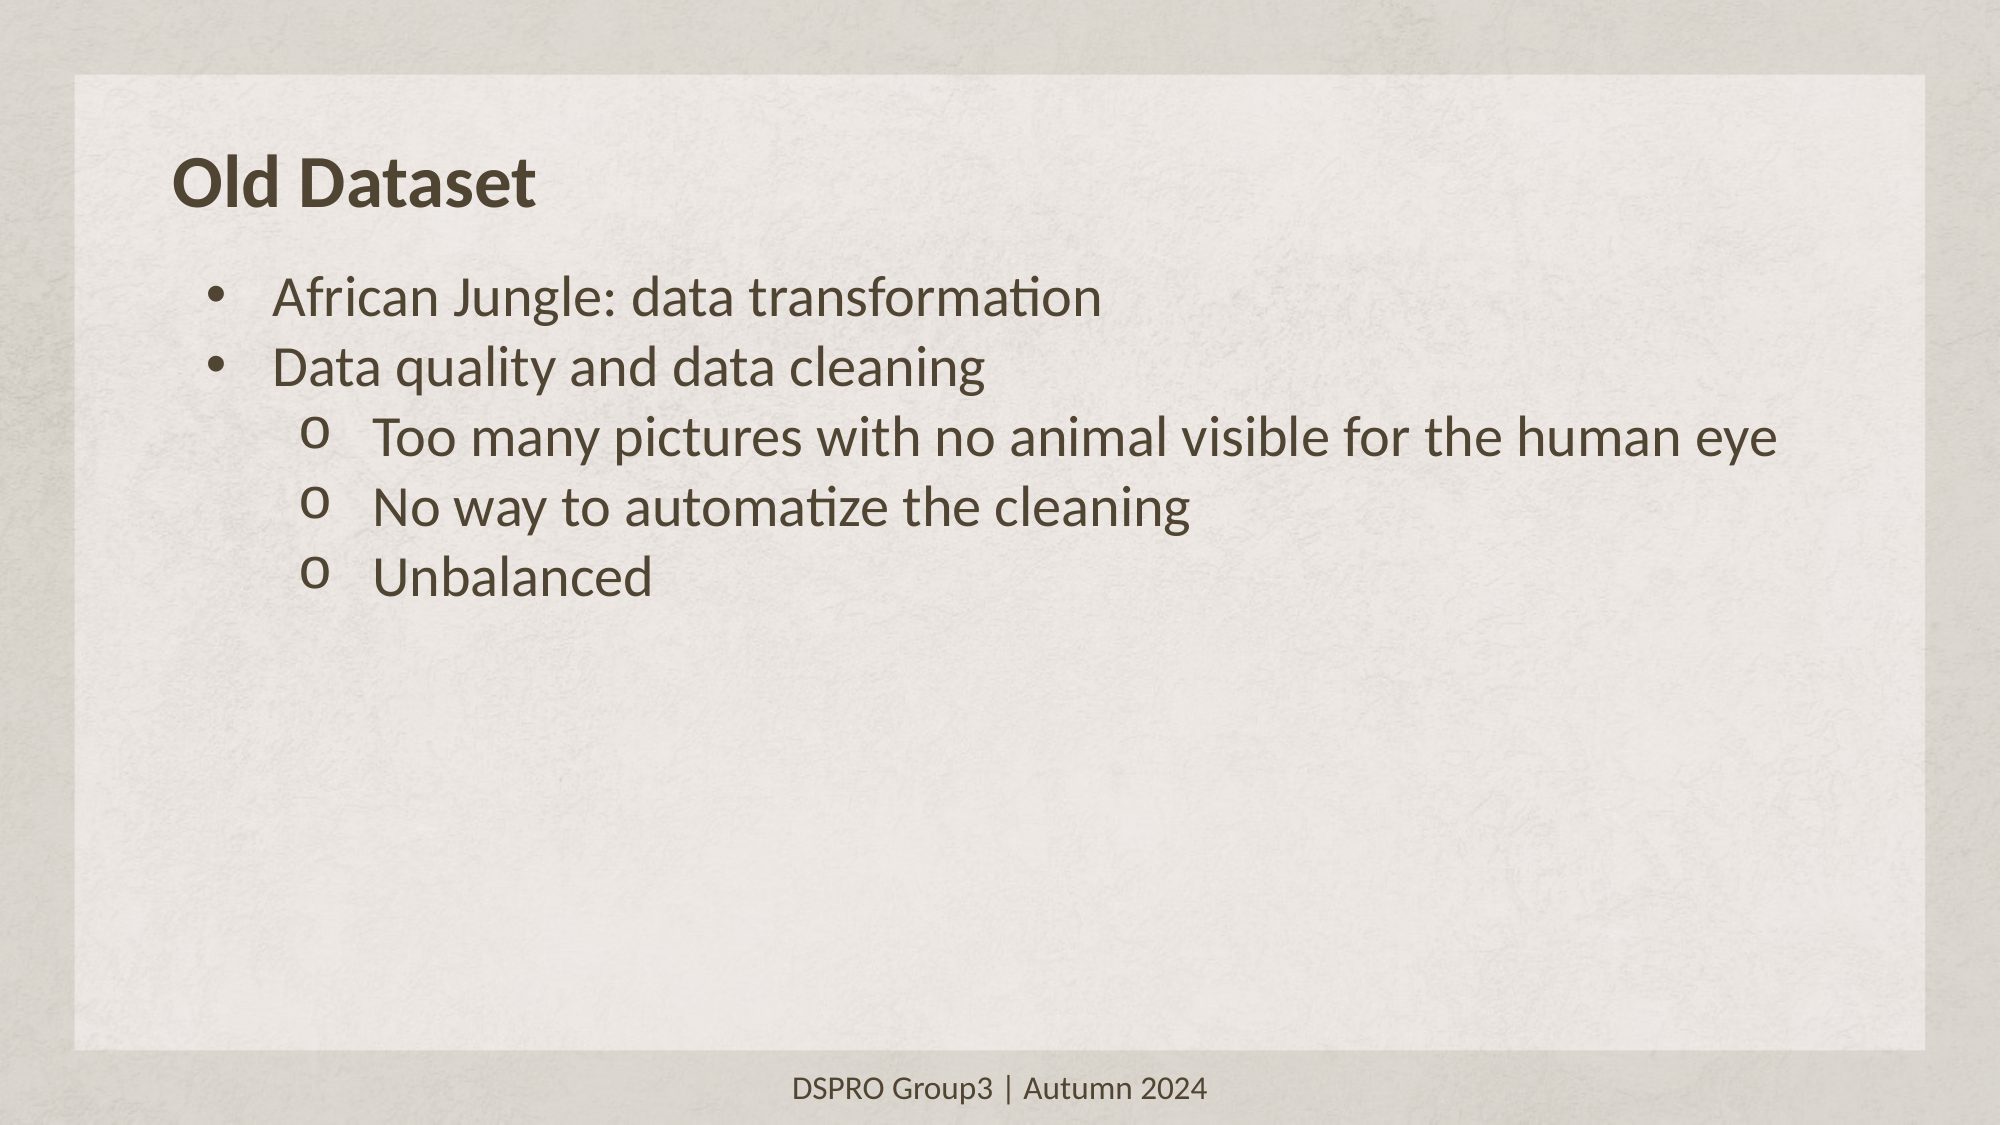

# Old Dataset
African Jungle: data transformation
Data quality and data cleaning
Too many pictures with no animal visible for the human eye
No way to automatize the cleaning
Unbalanced

DSPRO Group3 | Autumn 2024